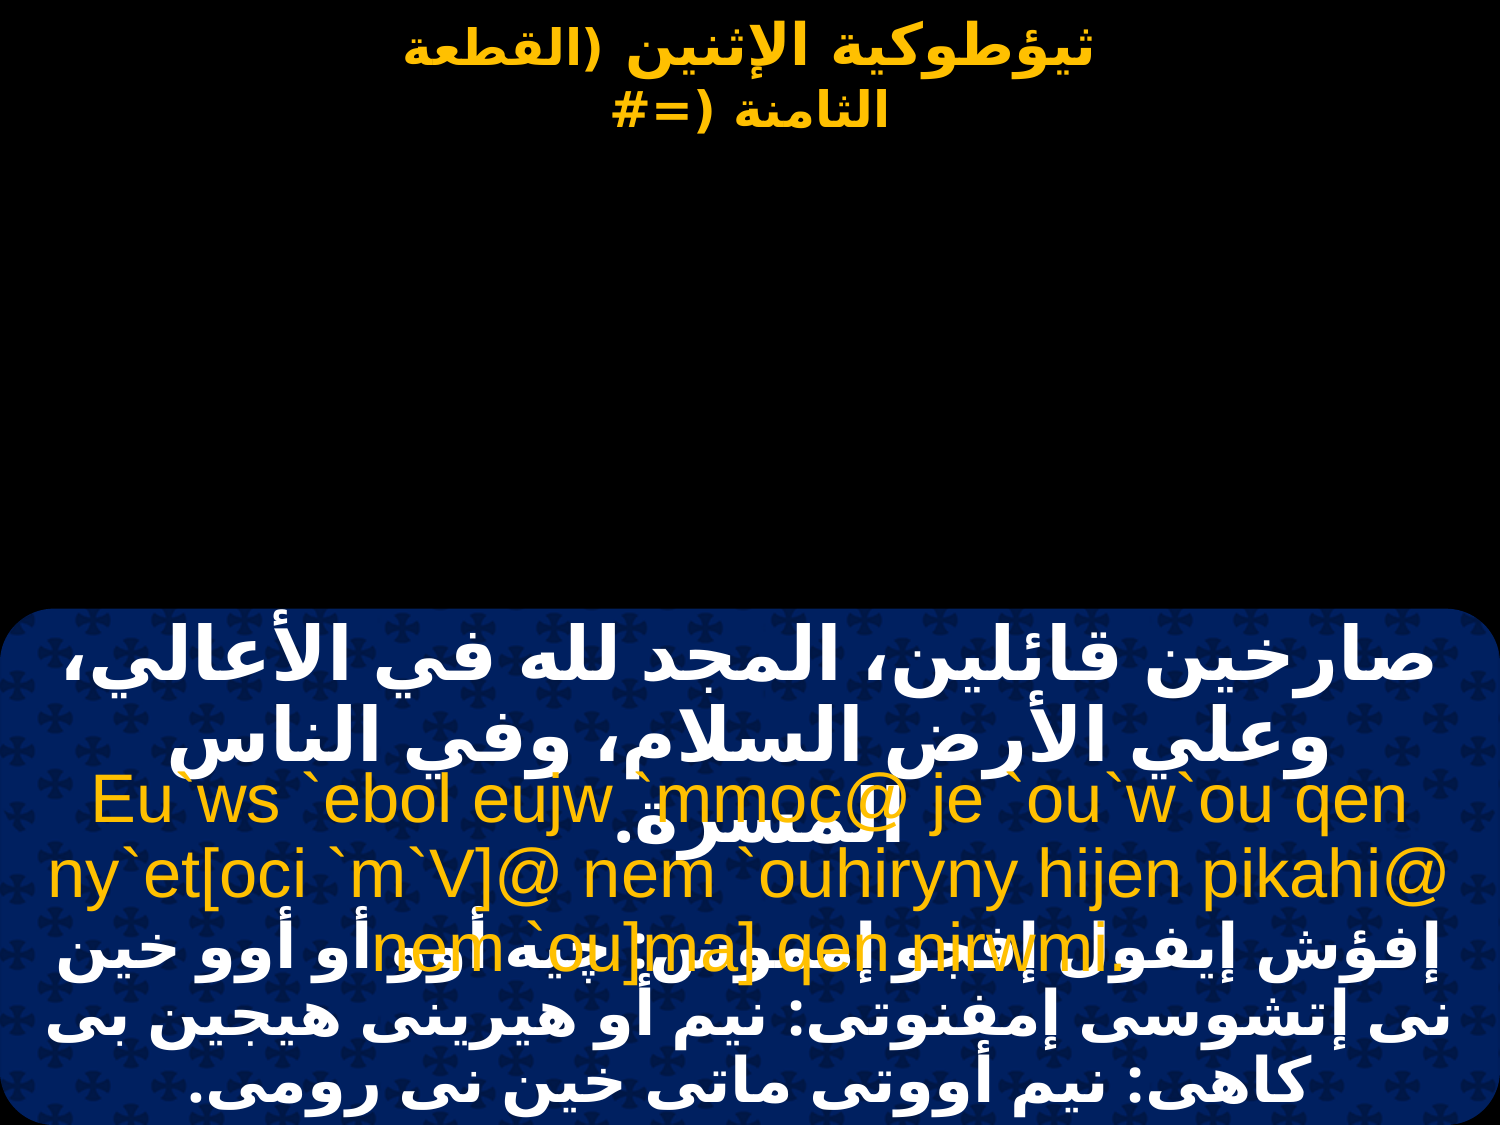

صارخين قائلين، المجد لله في الأعالي، وعلي الأرض السلام، وفي الناس المسرة.

Eu`ws `ebol eujw `mmoc@ je `ou`w`ou qen ny`et[oci `m`V]@ nem `ouhiryny hijen pikahi@ nem `ou]ma] qen nirwmi.
إفؤش إيفول إفجو إمموس: چيه أوو أو أوو خين نى إتشوسى إمفنوتى: نيم أو هيرينى هيجين بى كاهى: نيم أووتى ماتى خين نى رومى.